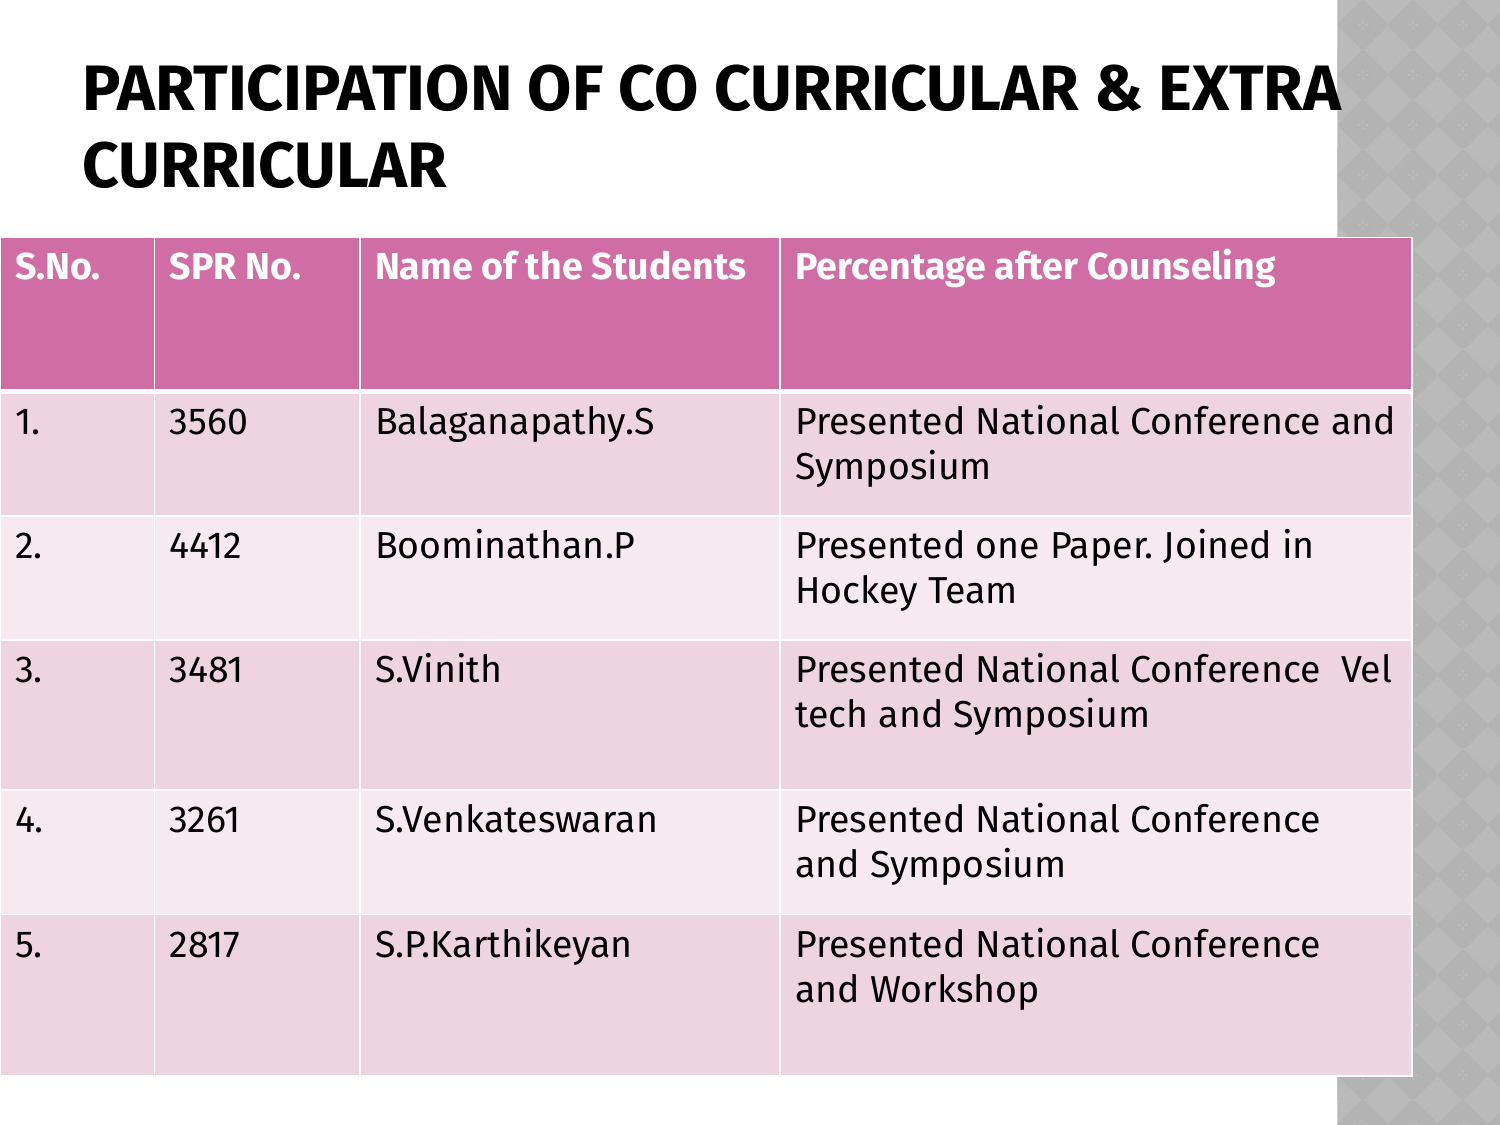

# Participation of Co curricular & Extra Curricular
| S.No. | SPR No. | Name of the Students | Percentage after Counseling |
| --- | --- | --- | --- |
| 1. | 3560 | Balaganapathy.S | Presented National Conference and Symposium |
| 2. | 4412 | Boominathan.P | Presented one Paper. Joined in Hockey Team |
| 3. | 3481 | S.Vinith | Presented National Conference Vel tech and Symposium |
| 4. | 3261 | S.Venkateswaran | Presented National Conference and Symposium |
| 5. | 2817 | S.P.Karthikeyan | Presented National Conference and Workshop |